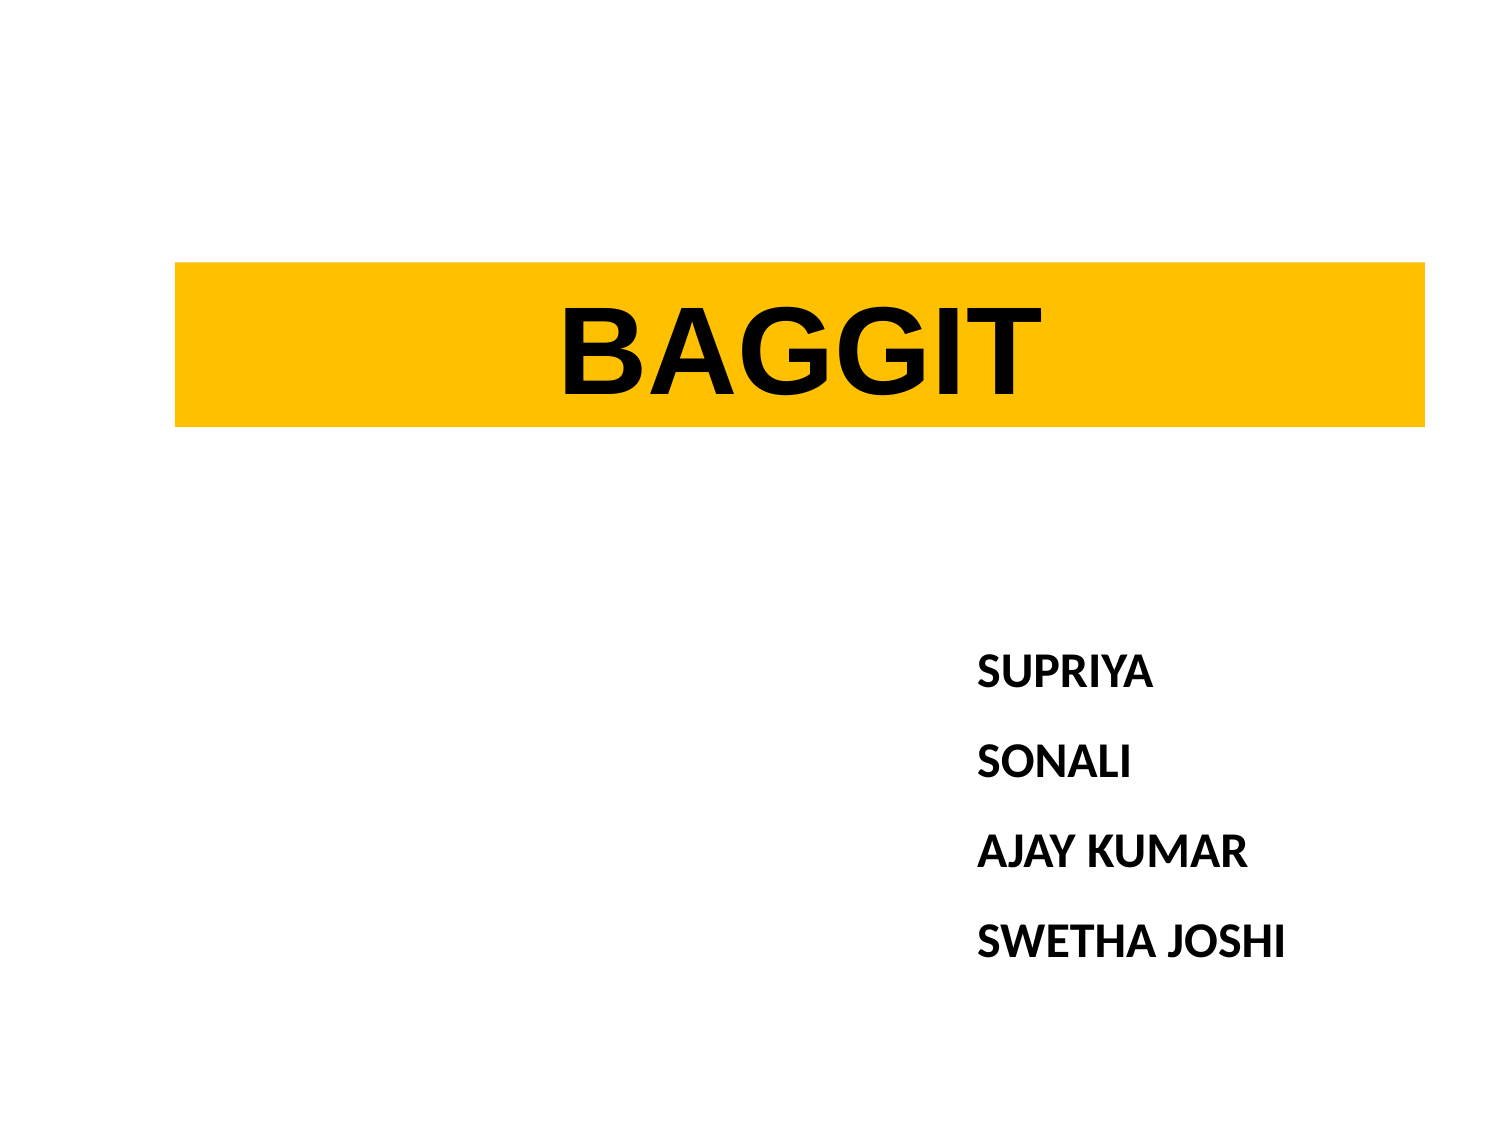

BAGGIT
SUPRIYA
SONALI
AJAY KUMAR
SWETHA JOSHI